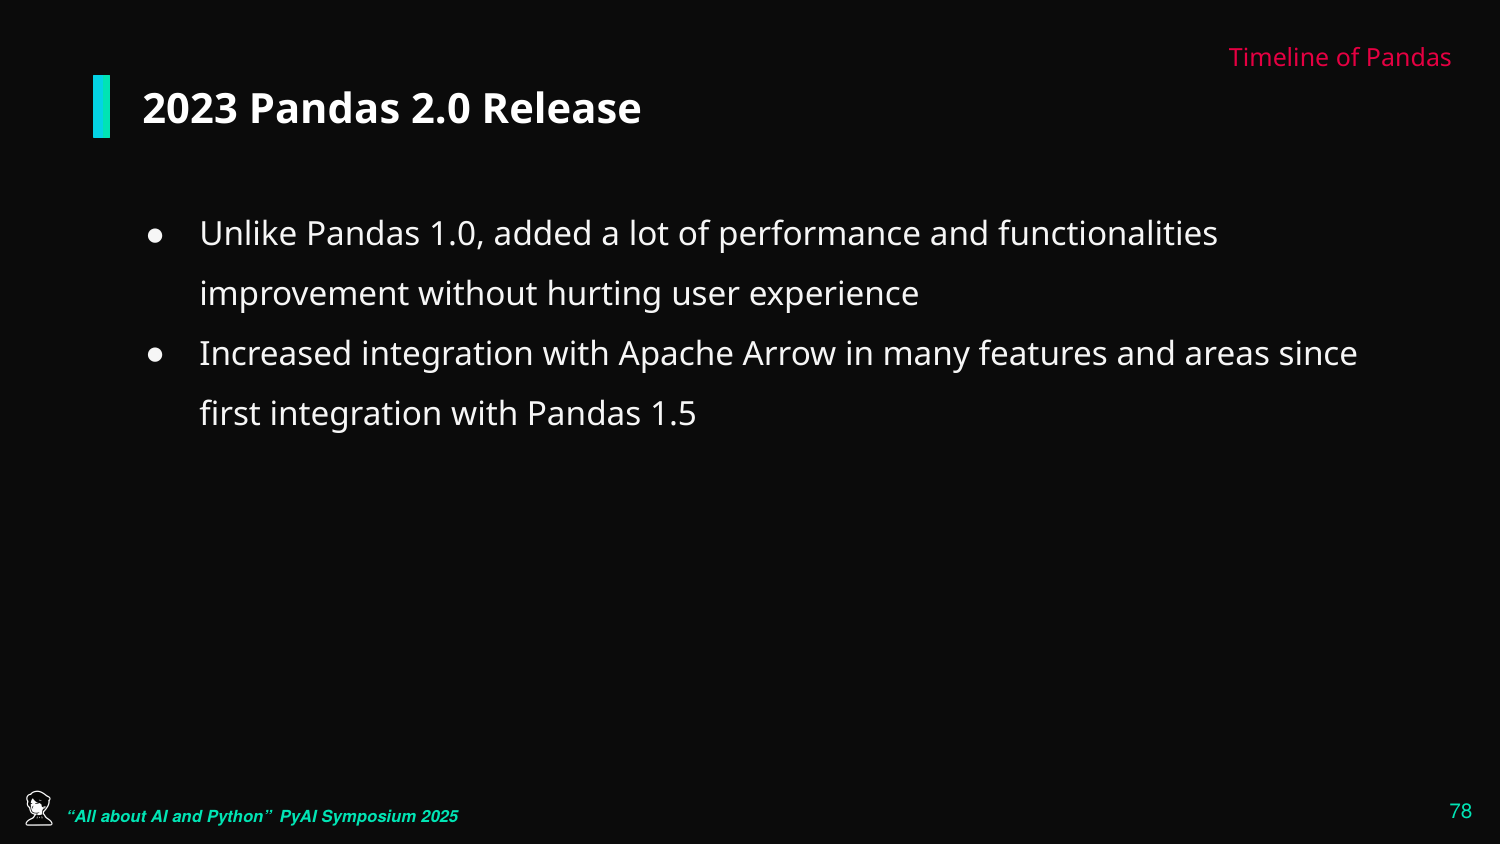

Timeline of Pandas
# 2023 Pandas 2.0 Release
Unlike Pandas 1.0, added a lot of performance and functionalities improvement without hurting user experience
Increased integration with Apache Arrow in many features and areas since first integration with Pandas 1.5
78